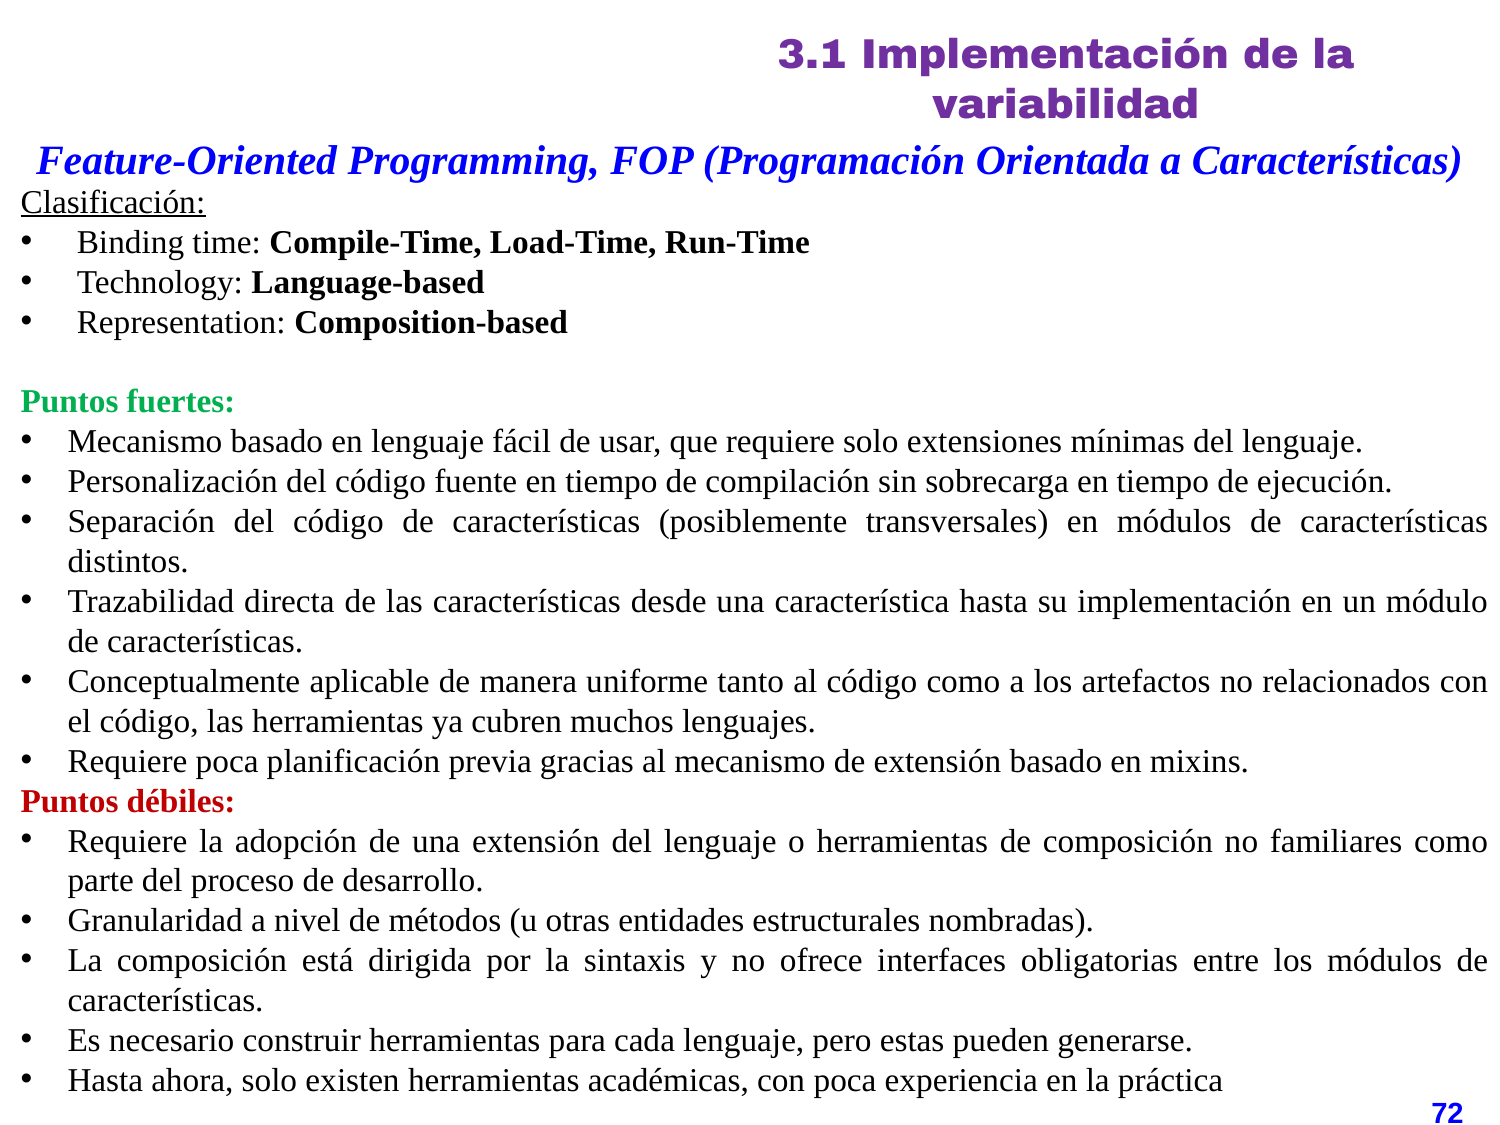

# 3.1 Implementación de la variabilidad
Feature-Oriented Programming, FOP (Programación Orientada a Características)
Clasificación:
Binding time: Compile-Time, Load-Time, Run-Time
Technology: Language-based
Representation: Composition-based

Puntos fuertes:
Mecanismo basado en lenguaje fácil de usar, que requiere solo extensiones mínimas del lenguaje.
Personalización del código fuente en tiempo de compilación sin sobrecarga en tiempo de ejecución.
Separación del código de características (posiblemente transversales) en módulos de características distintos.
Trazabilidad directa de las características desde una característica hasta su implementación en un módulo de características.
Conceptualmente aplicable de manera uniforme tanto al código como a los artefactos no relacionados con el código, las herramientas ya cubren muchos lenguajes.
Requiere poca planificación previa gracias al mecanismo de extensión basado en mixins.
Puntos débiles:
Requiere la adopción de una extensión del lenguaje o herramientas de composición no familiares como parte del proceso de desarrollo.
Granularidad a nivel de métodos (u otras entidades estructurales nombradas).
La composición está dirigida por la sintaxis y no ofrece interfaces obligatorias entre los módulos de características.
Es necesario construir herramientas para cada lenguaje, pero estas pueden generarse.
Hasta ahora, solo existen herramientas académicas, con poca experiencia en la práctica